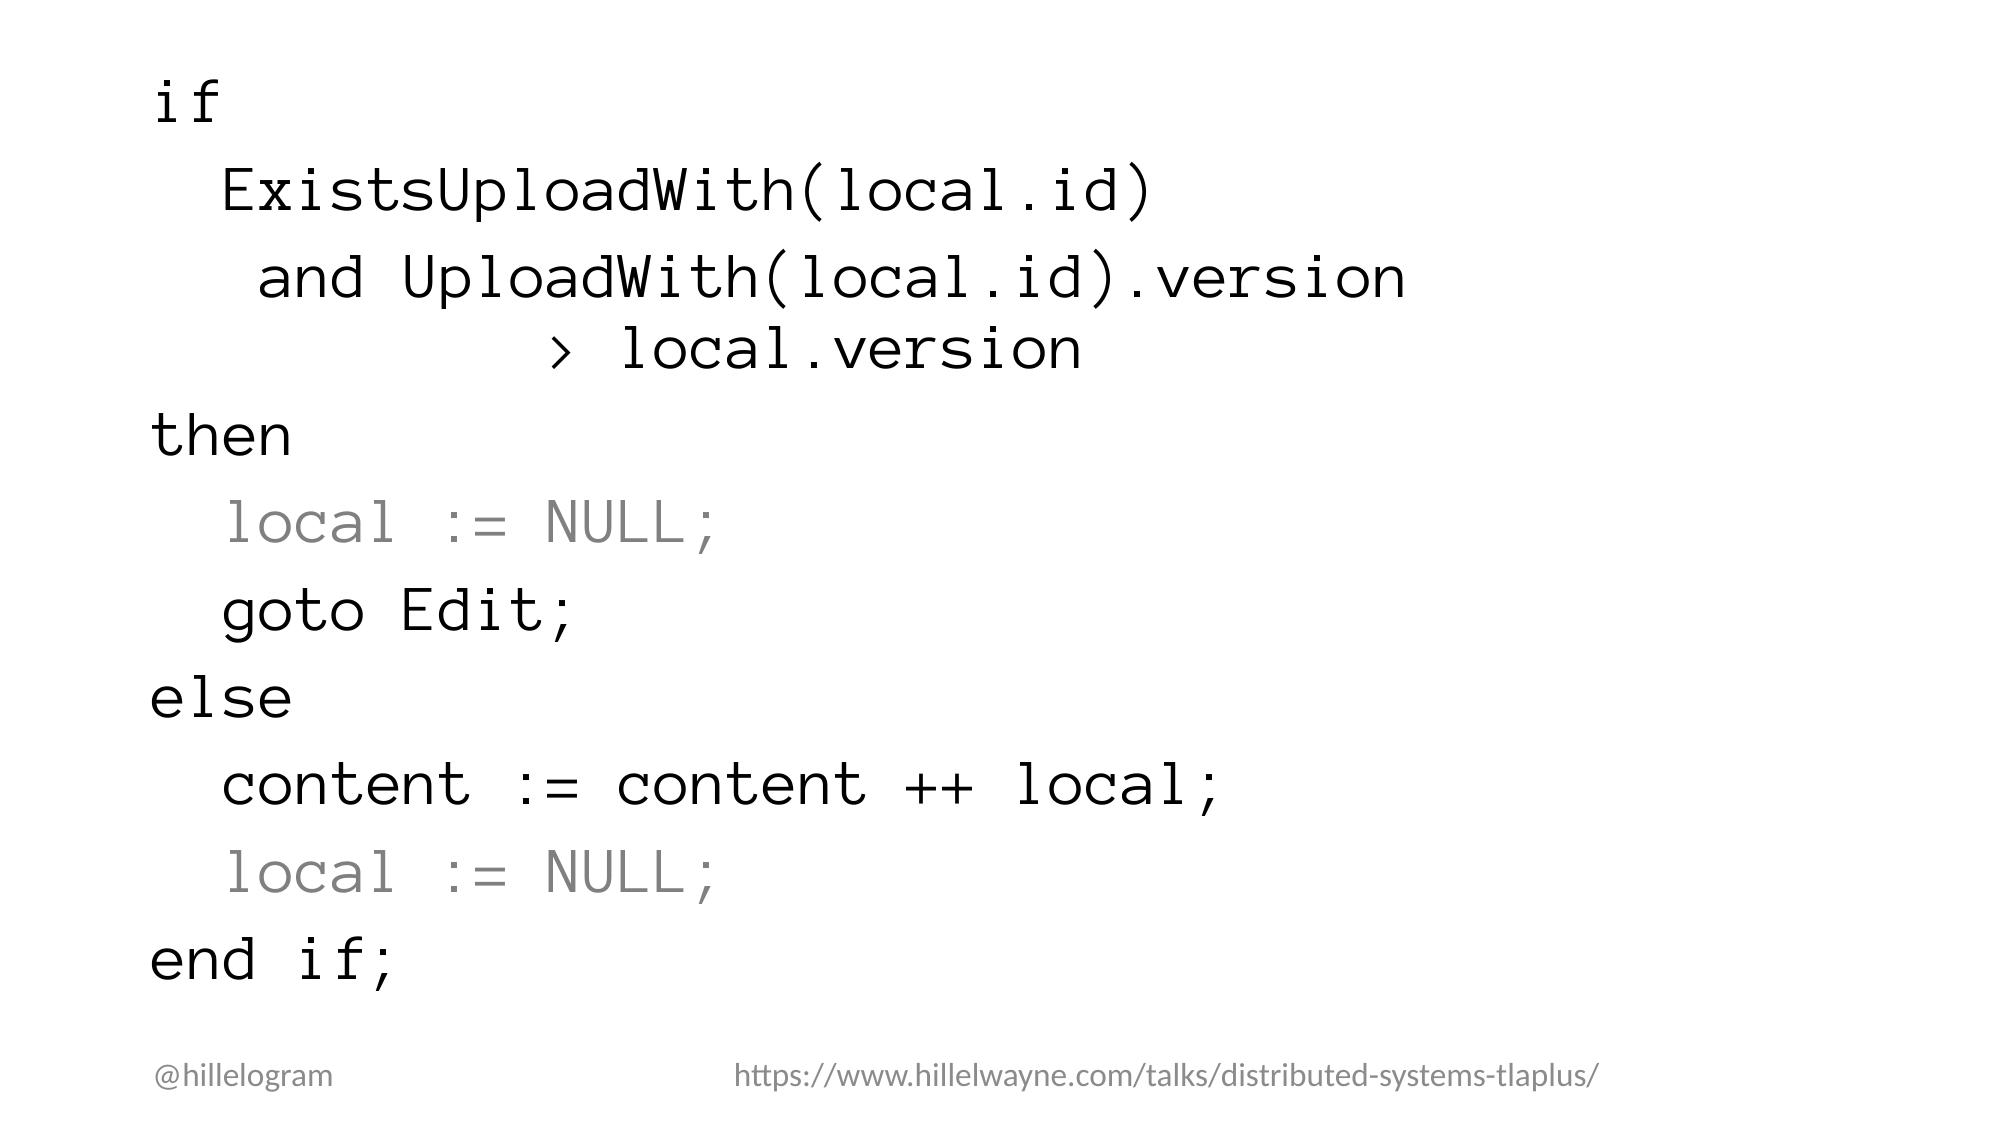

if
  ExistsUploadWith(local.id)
   and UploadWith(local.id).version
           > local.version
then
  local := NULL;
  goto Edit;
else
  content := content ++ local;
  local := NULL;
end if;
@hillelogram
https://www.hillelwayne.com/talks/distributed-systems-tlaplus/